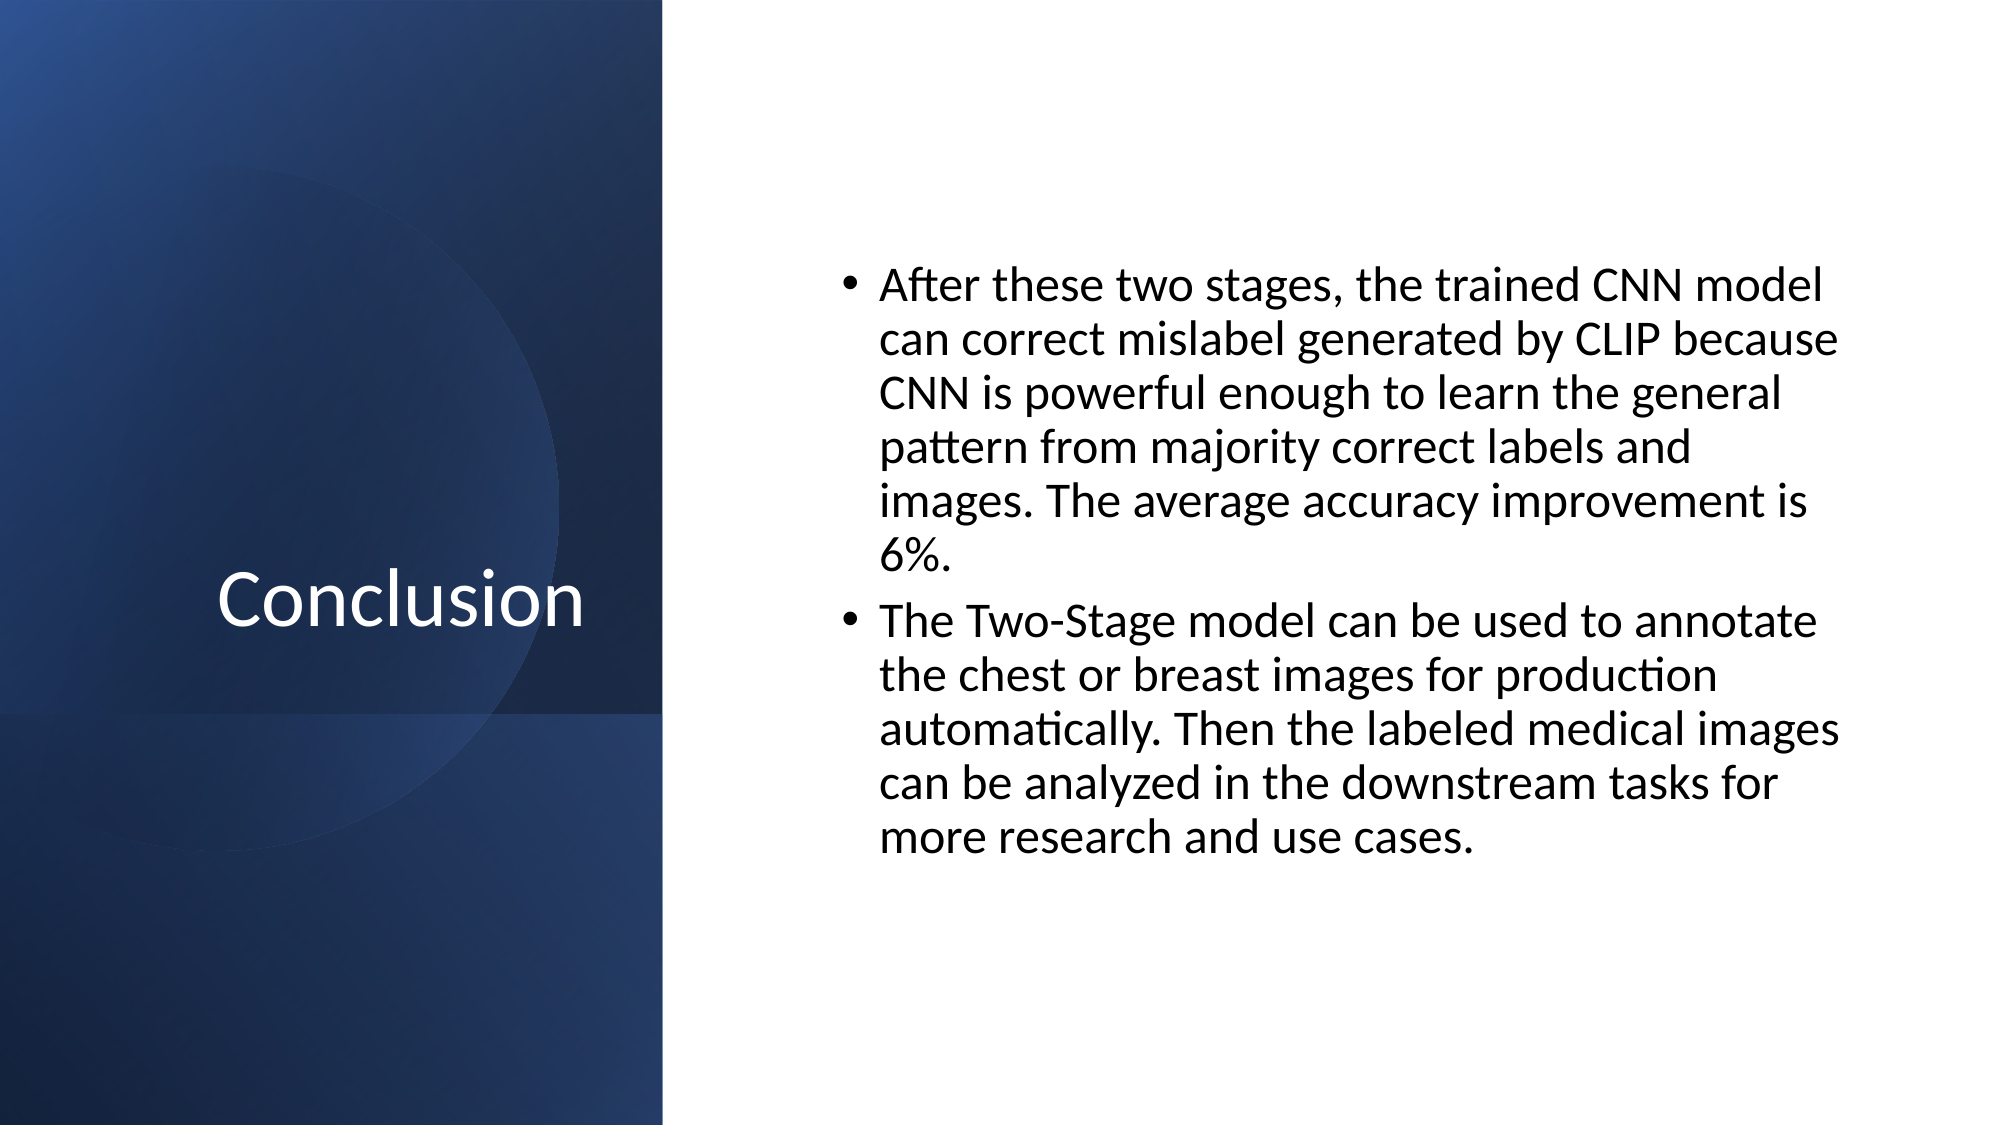

# Conclusion
After these two stages, the trained CNN model can correct mislabel generated by CLIP because CNN is powerful enough to learn the general pattern from majority correct labels and images. The average accuracy improvement is 6%.
The Two-Stage model can be used to annotate the chest or breast images for production automatically. Then the labeled medical images can be analyzed in the downstream tasks for more research and use cases.